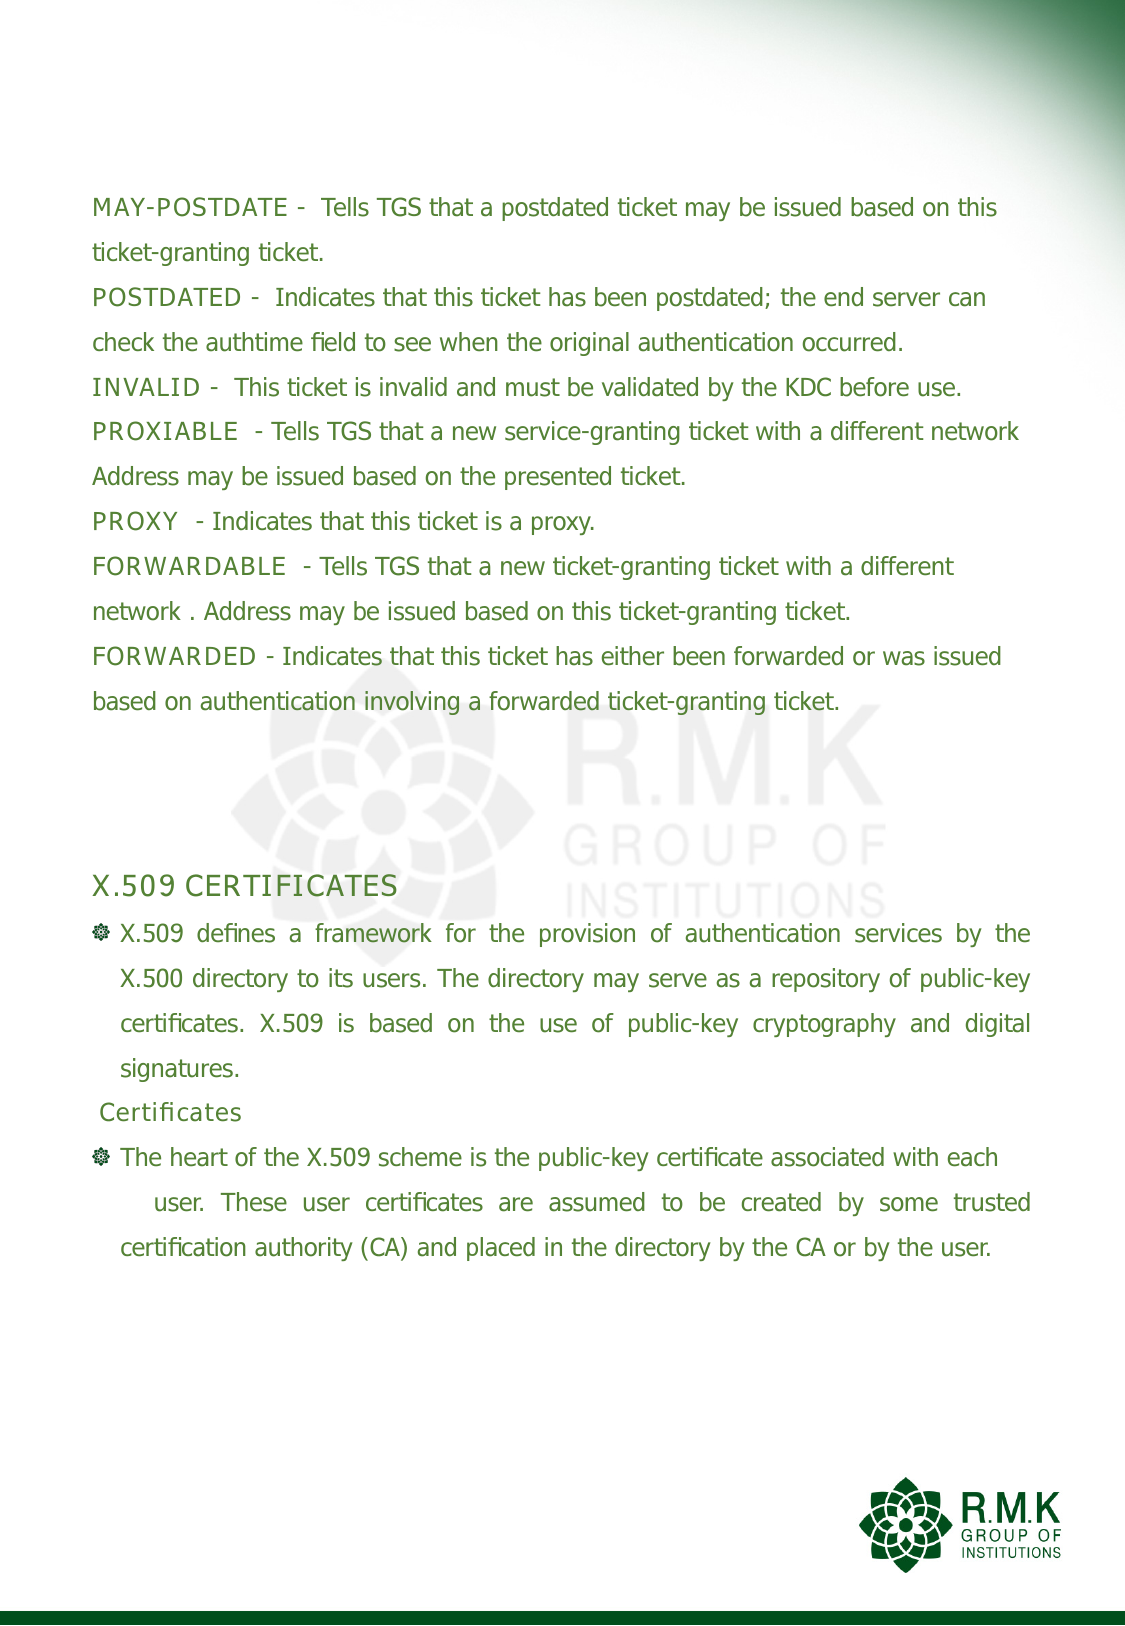

#
MAY-POSTDATE -  Tells TGS that a postdated ticket may be issued based on this
ticket-granting ticket.
POSTDATED -  Indicates that this ticket has been postdated; the end server can
check the authtime field to see when the original authentication occurred.
INVALID -  This ticket is invalid and must be validated by the KDC before use.
PROXIABLE  - Tells TGS that a new service-granting ticket with a different network
Address may be issued based on the presented ticket.
PROXY  - Indicates that this ticket is a proxy.
FORWARDABLE  - Tells TGS that a new ticket-granting ticket with a different
network . Address may be issued based on this ticket-granting ticket.
FORWARDED - Indicates that this ticket has either been forwarded or was issued
based on authentication involving a forwarded ticket-granting ticket.

X.509 CERTIFICATES
X.509 defines a framework for the provision of authentication services by the X.500 directory to its users. The directory may serve as a repository of public-key certificates. X.509 is based on the use of public-key cryptography and digital signatures.
 Certificates
The heart of the X.509 scheme is the public-key certificate associated with each
    user. These user certificates are assumed to be created by some trusted certification authority (CA) and placed in the directory by the CA or by the user.